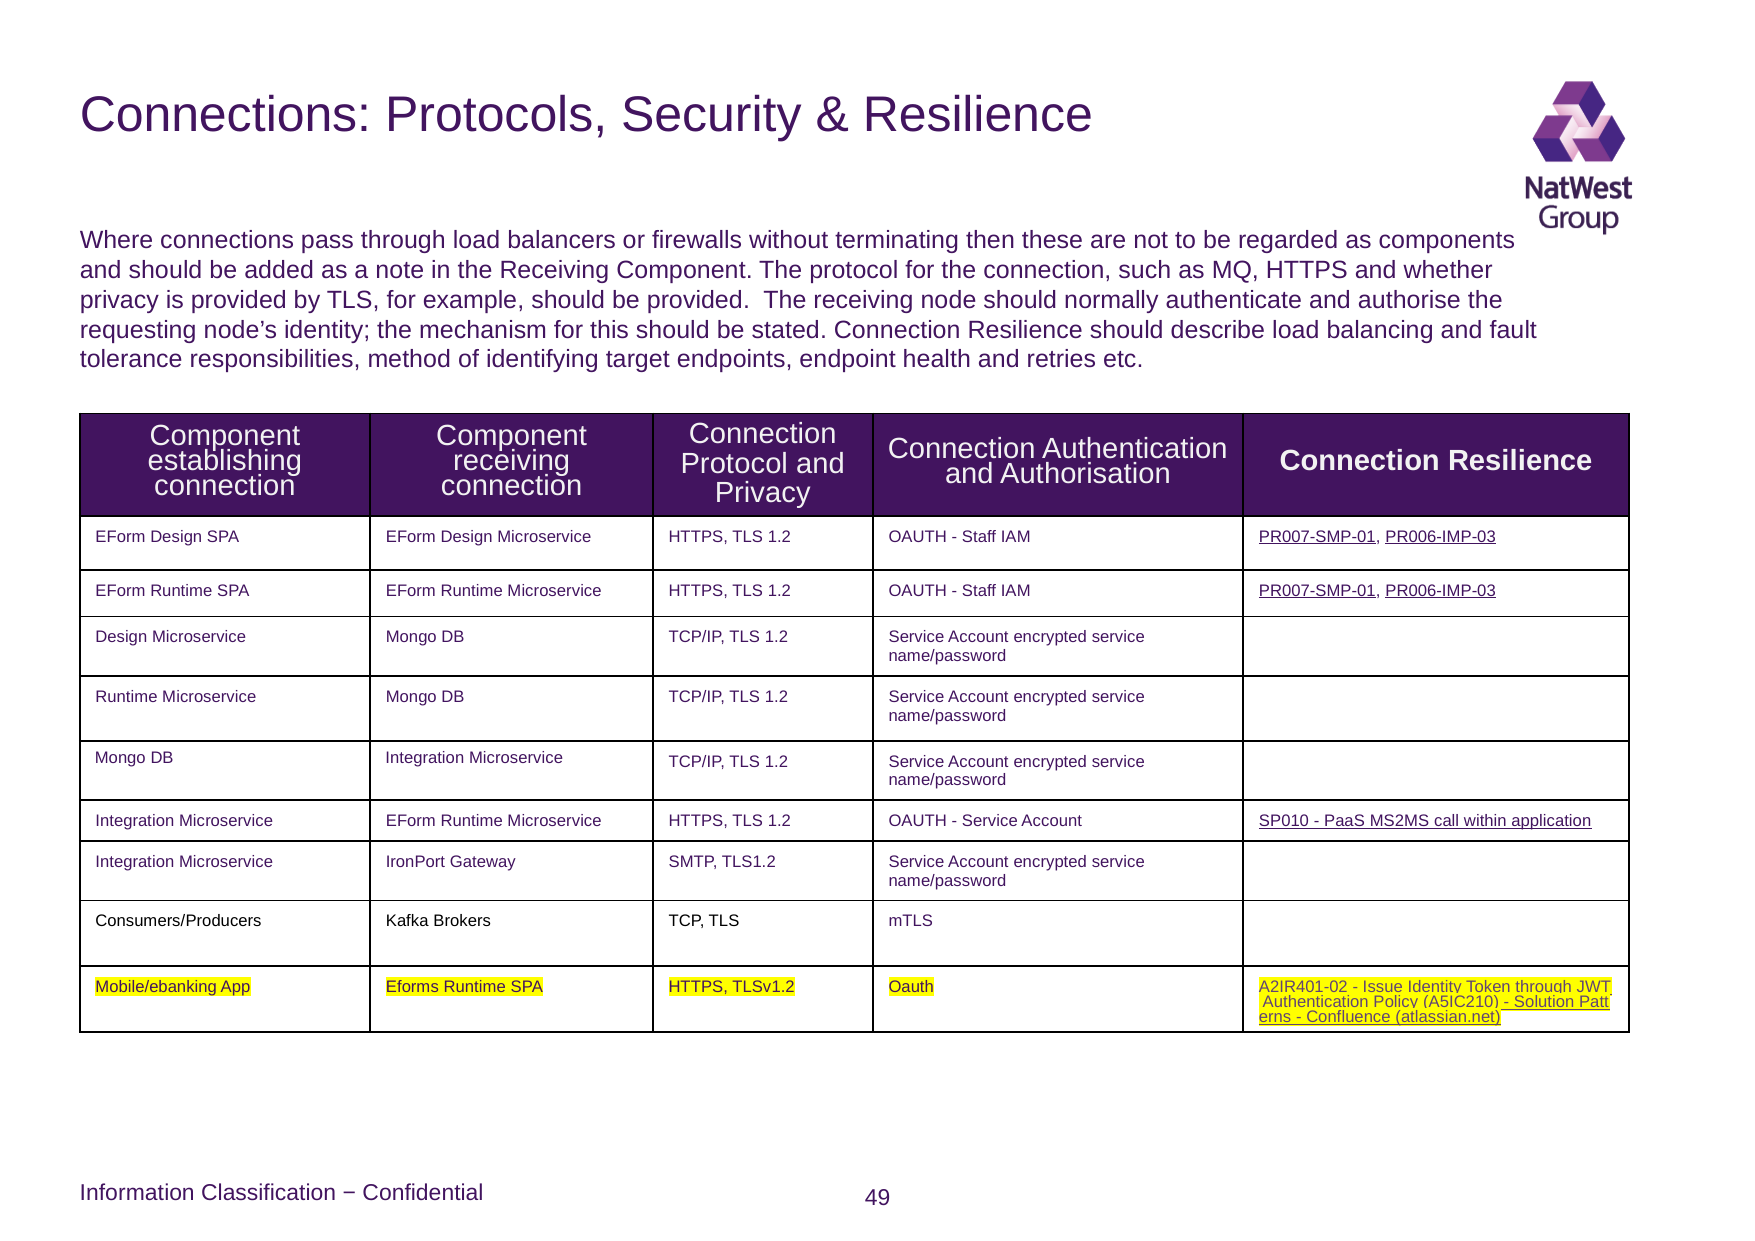

# Connections: Protocols, Security & Resilience
Where connections pass through load balancers or firewalls without terminating then these are not to be regarded as components and should be added as a note in the Receiving Component. The protocol for the connection, such as MQ, HTTPS and whether privacy is provided by TLS, for example, should be provided.  The receiving node should normally authenticate and authorise the requesting node’s identity; the mechanism for this should be stated. Connection Resilience should describe load balancing and fault tolerance responsibilities, method of identifying target endpoints, endpoint health and retries etc.

| Component establishing connection | Component receiving connection | Connection Protocol and Privacy | Connection Authentication and Authorisation | Connection Resilience |
| --- | --- | --- | --- | --- |
| EForm Design SPA | EForm Design Microservice | HTTPS, TLS 1.2 | OAUTH - Staff IAM | PR007-SMP-01, PR006-IMP-03 |
| EForm Runtime SPA | EForm Runtime Microservice | HTTPS, TLS 1.2 | OAUTH - Staff IAM | PR007-SMP-01, PR006-IMP-03 |
| Design Microservice | Mongo DB | TCP/IP, TLS 1.2 | Service Account encrypted service name/password |  |
| Runtime Microservice | Mongo DB | TCP/IP, TLS 1.2 | Service Account encrypted service name/password |  |
| Mongo DB | Integration Microservice | TCP/IP, TLS 1.2 | Service Account encrypted service name/password |  |
| Integration Microservice | EForm Runtime Microservice | HTTPS, TLS 1.2 | OAUTH - Service Account | SP010 - PaaS MS2MS call within application |
| Integration Microservice | IronPort Gateway | SMTP, TLS1.2 | Service Account encrypted service name/password |  |
| Consumers/Producers | Kafka Brokers | TCP, TLS | mTLS |  |
| Mobile/ebanking App | Eforms Runtime SPA | HTTPS, TLSv1.2 | Oauth | A2IR401-02 - Issue Identity Token through JWT Authentication Policy (A5IC210) - Solution Patterns - Confluence (atlassian.net) |
49